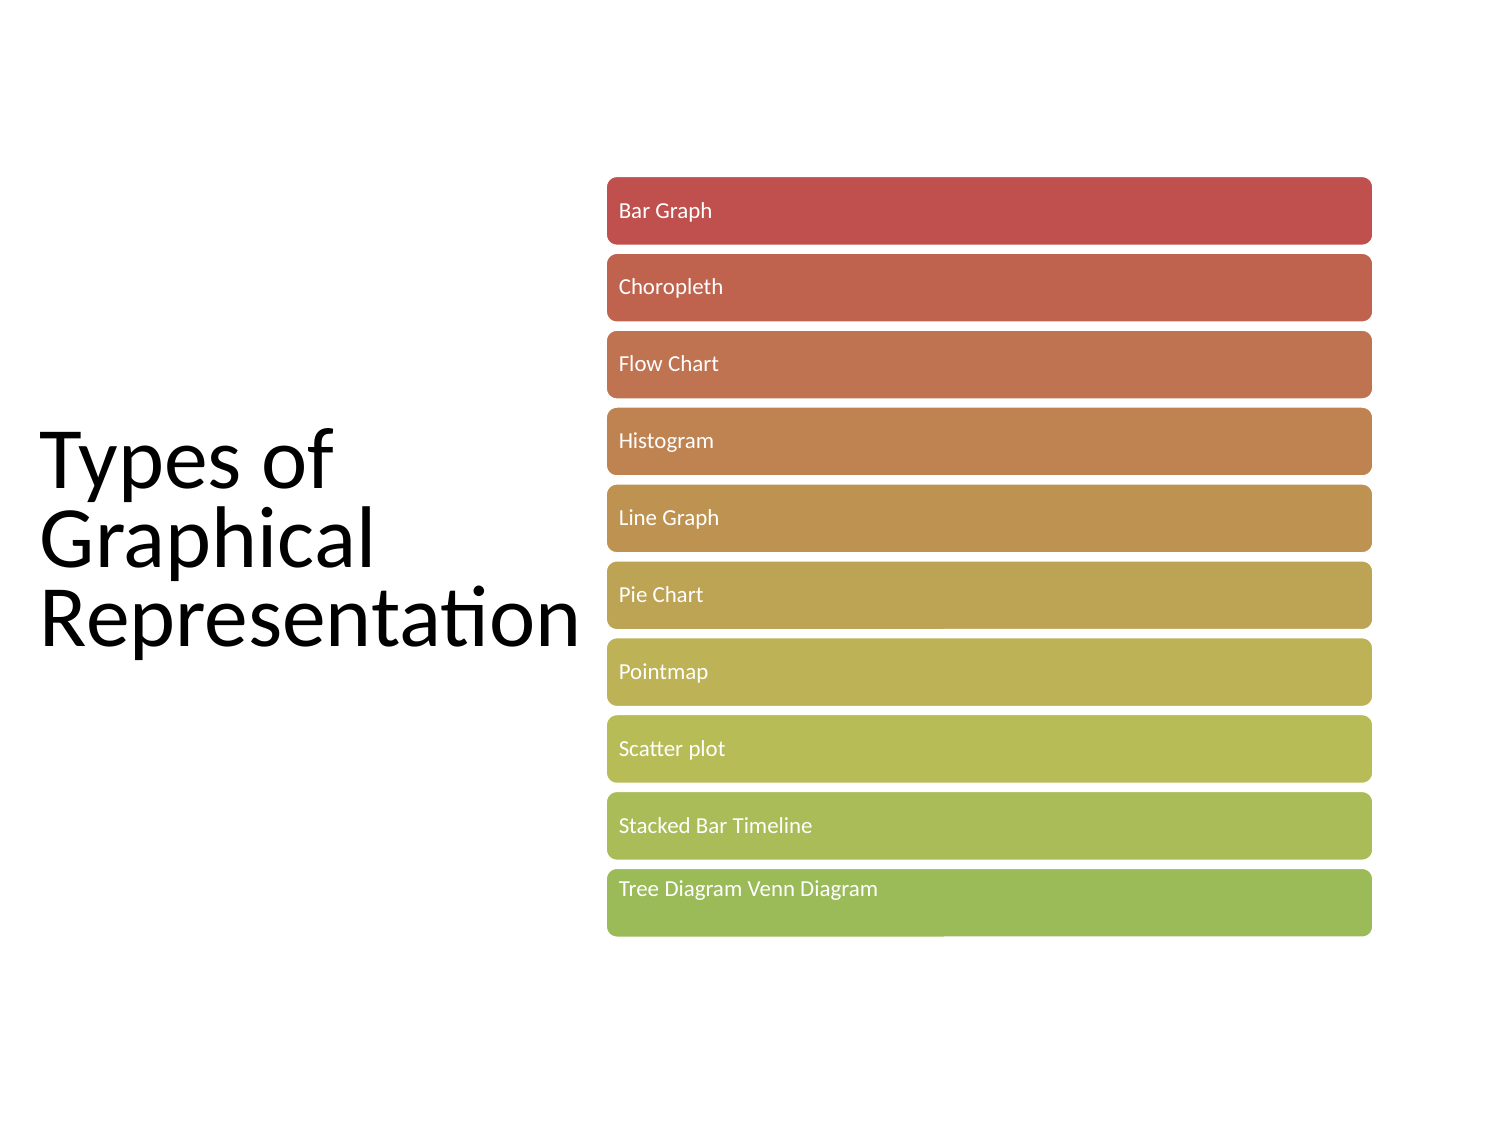

Types of Graphical Representation
Bar Graph
Choropleth
Flow Chart
Histogram
Line Graph
Pie Chart
Pointmap
Scatter plot
Stacked Bar Timeline
Tree Diagram Venn Diagram